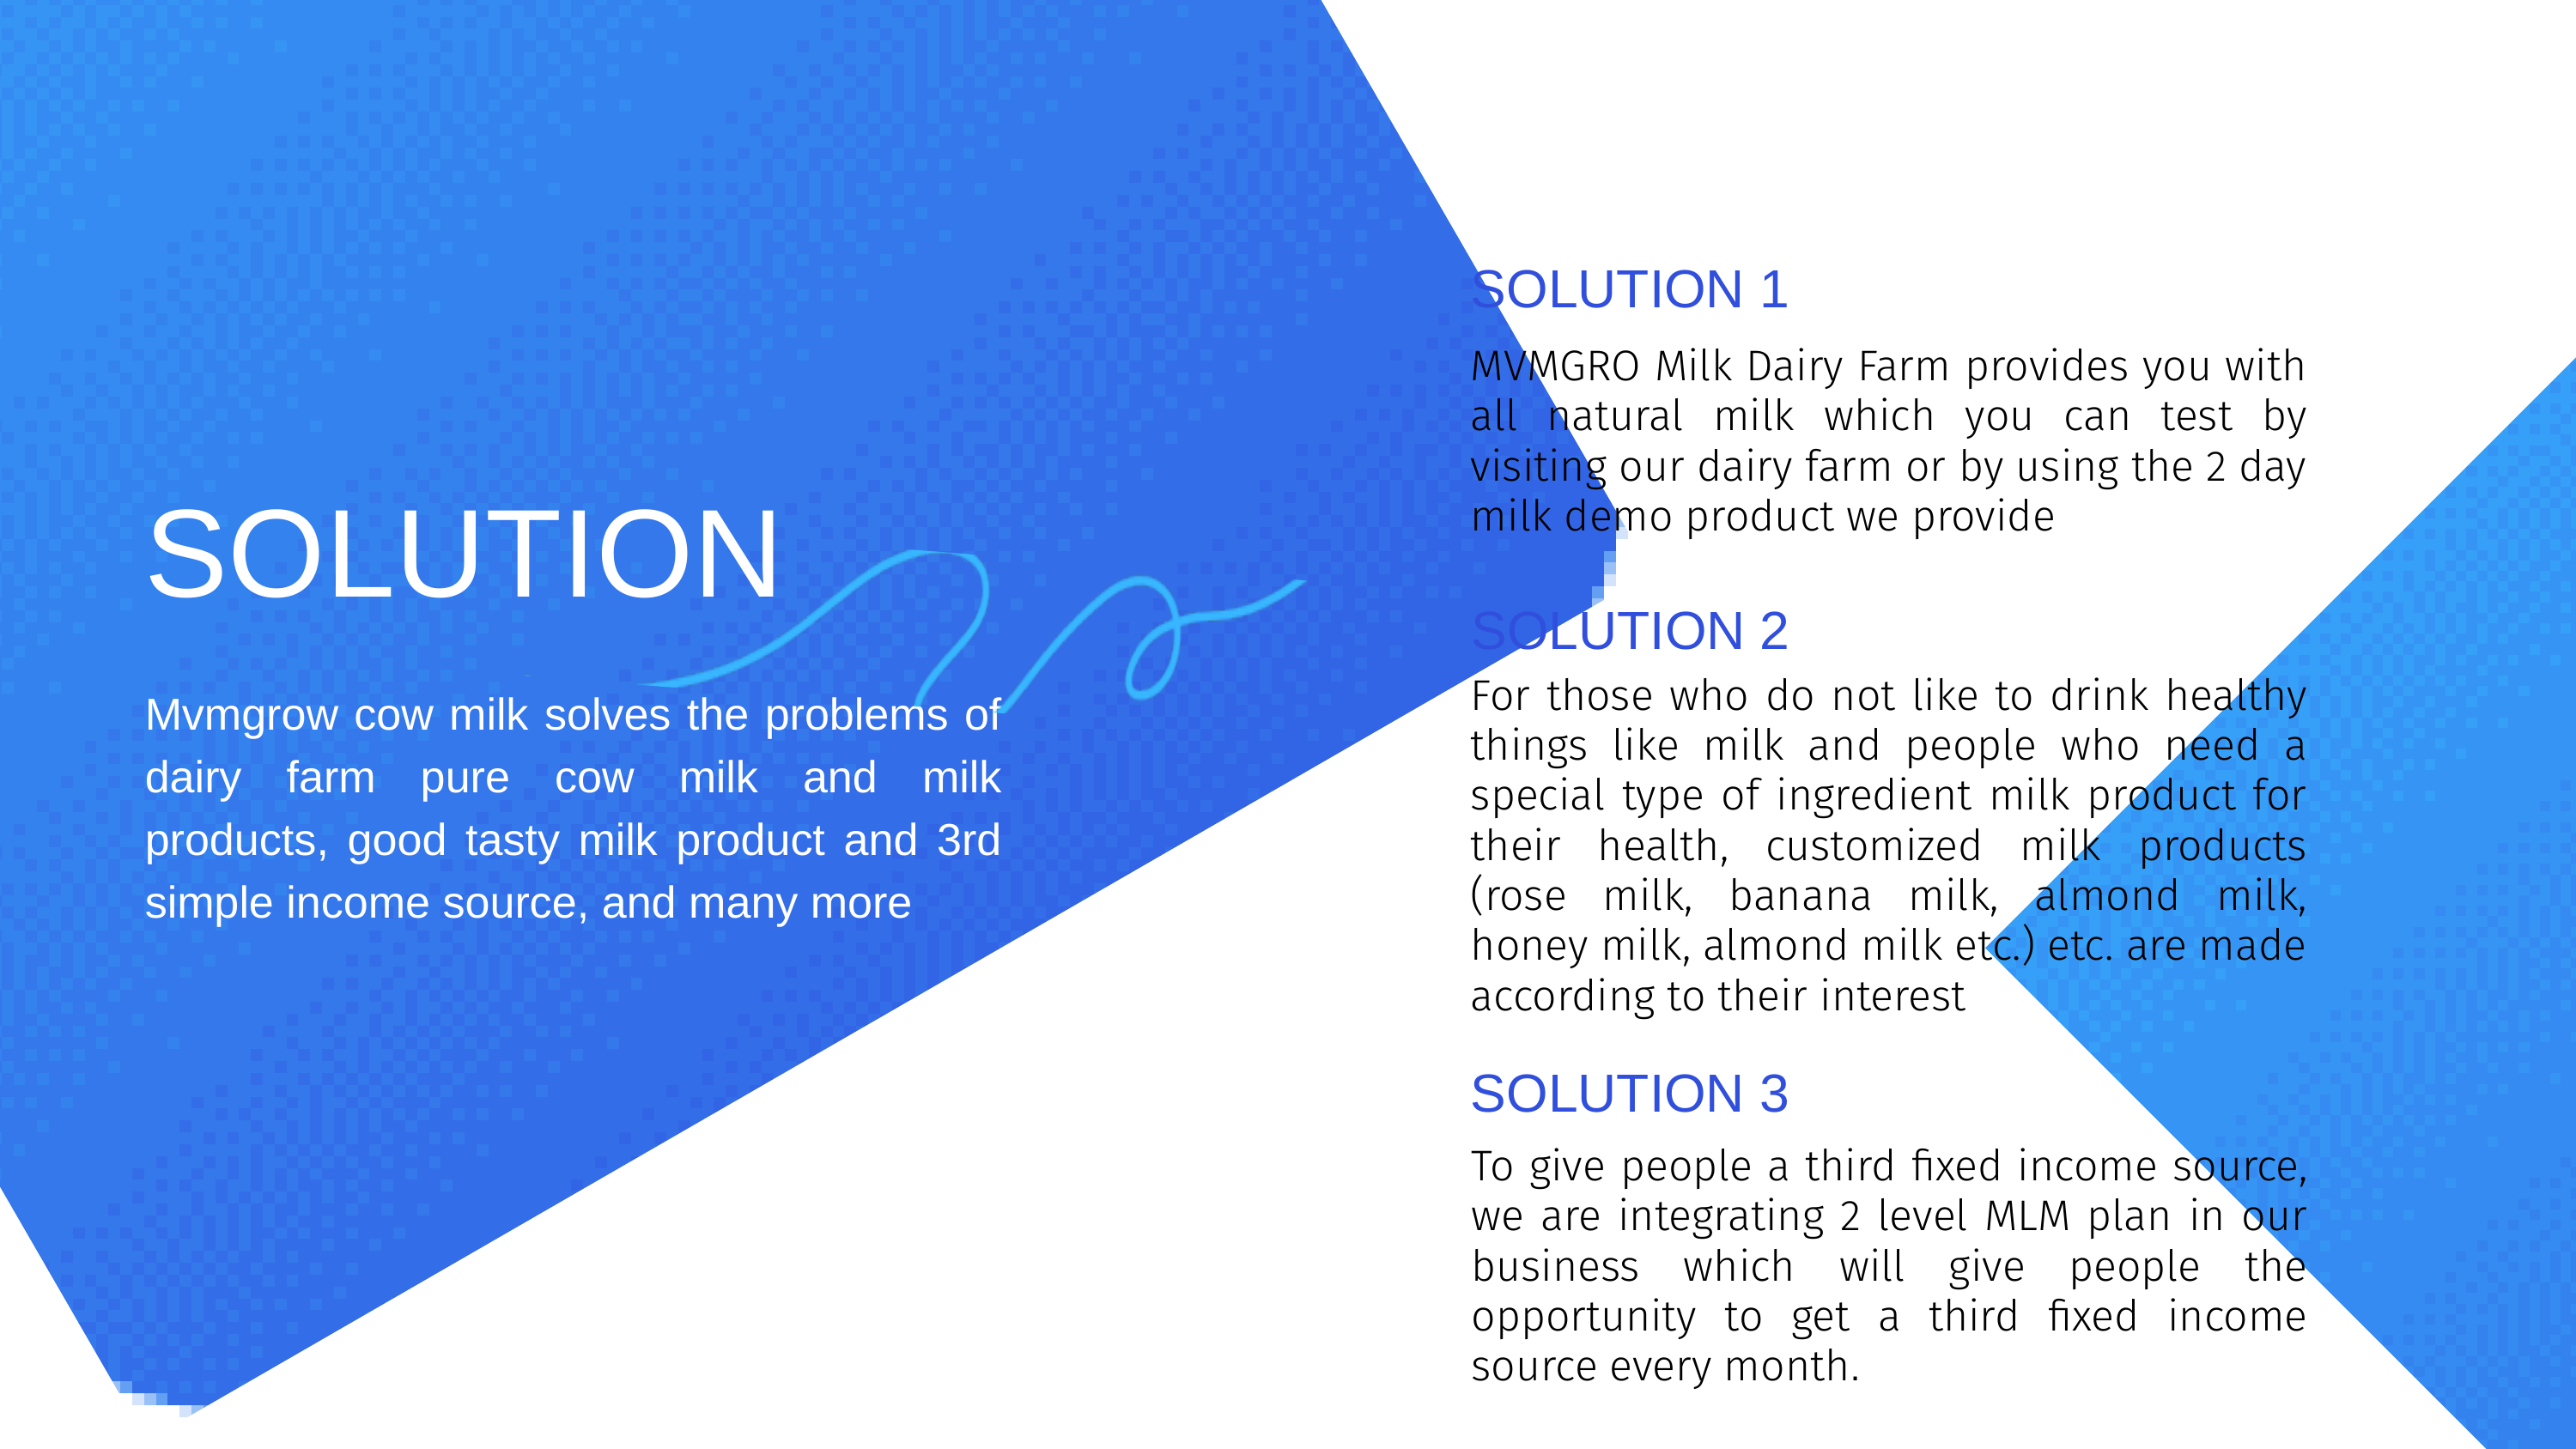

SOLUTION 1
MVMGRO Milk Dairy Farm provides you with all natural milk which you can test by visiting our dairy farm or by using the 2 day milk demo product we provide
SOLUTION

SOLUTION 2
For those who do not like to drink healthy things like milk and people who need a special type of ingredient milk product for their health, customized milk products (rose milk, banana milk, almond milk, honey milk, almond milk etc.) etc. are made according to their interest
Mvmgrow cow milk solves the problems of dairy farm pure cow milk and milk products, good tasty milk product and 3rd simple income source, and many more
SOLUTION 3
To give people a third fixed income source, we are integrating 2 level MLM plan in our business which will give people the opportunity to get a third fixed income source every month.